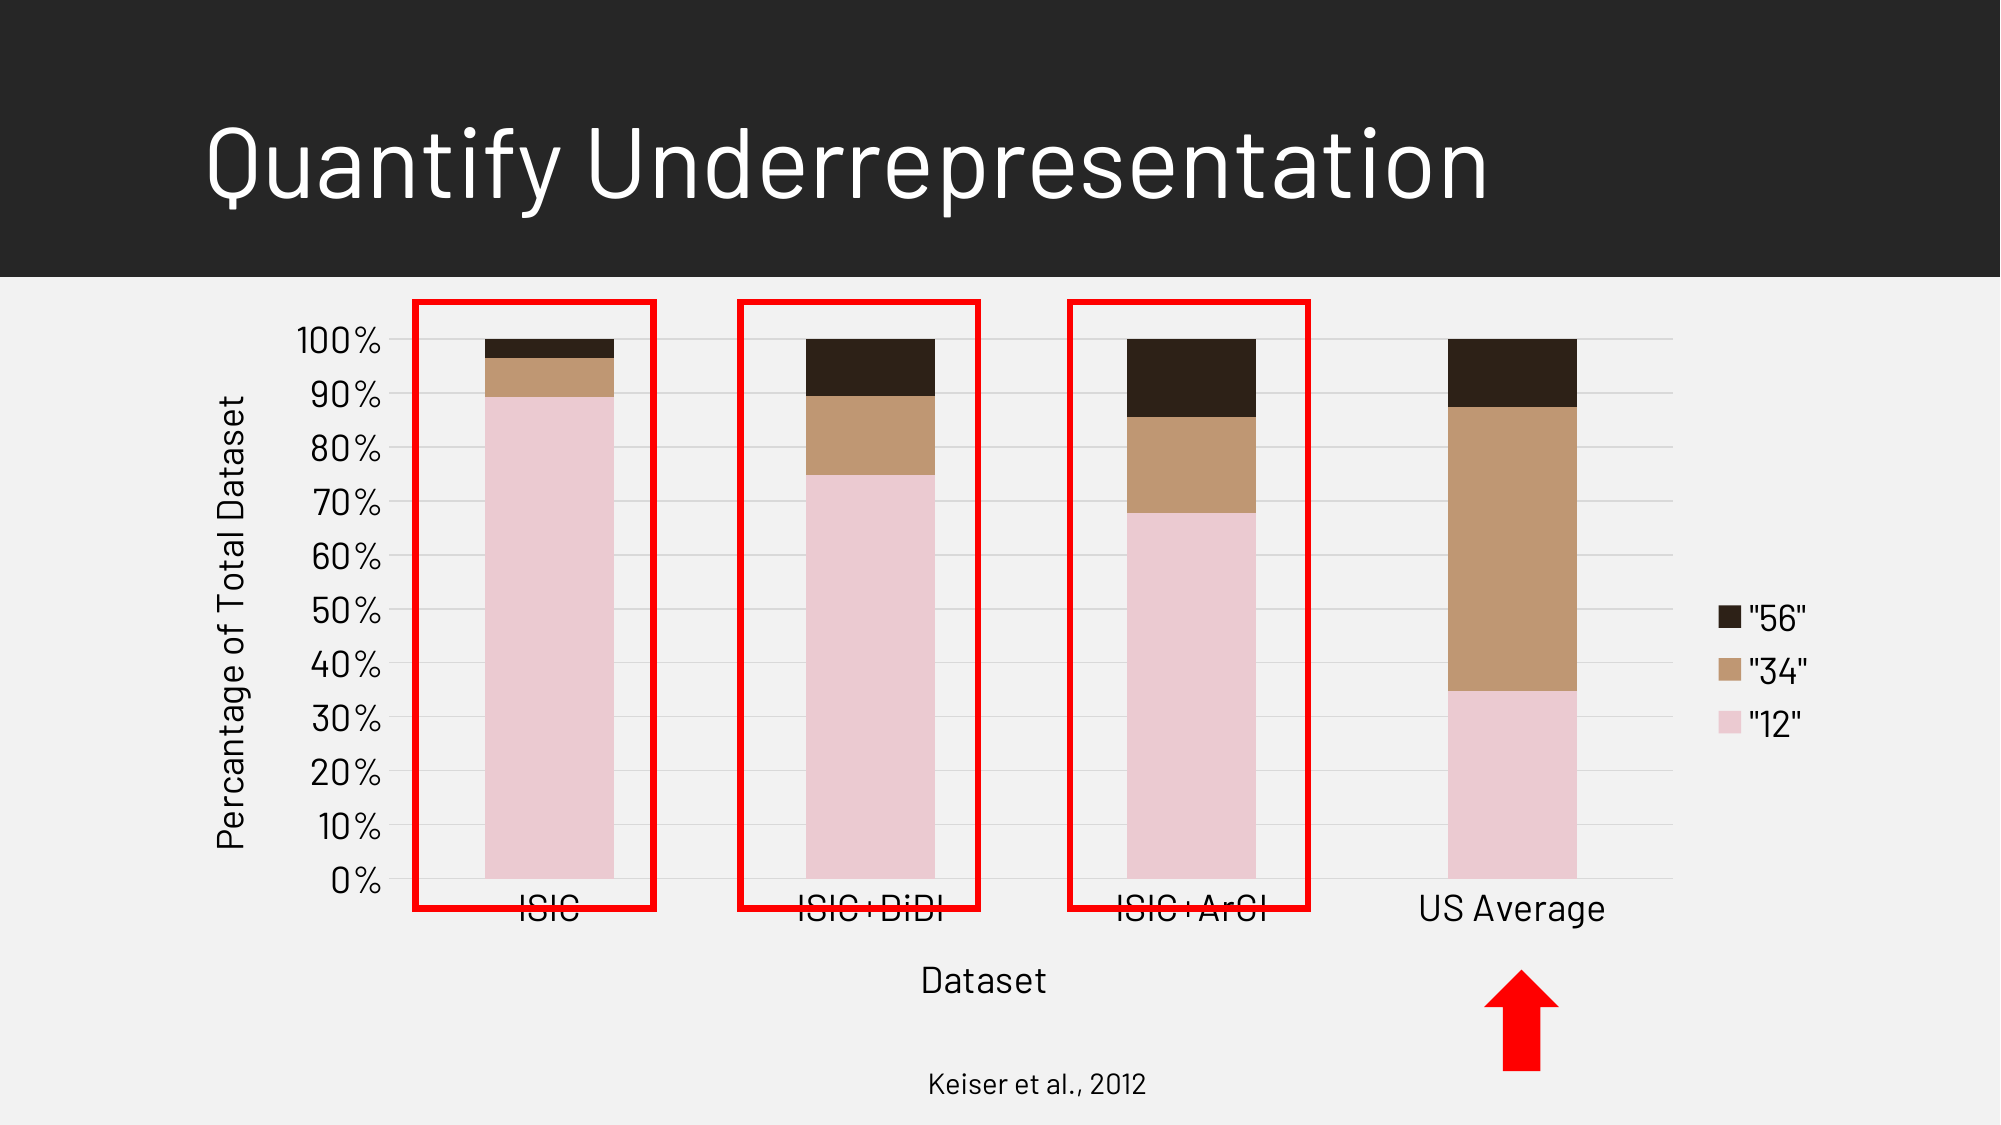

# Quantify Underrepresentation

### Chart

| Category | "12" | "34" | "56" |
|---|---|---|---|
| ISIC | 0.8917004048582996 | 0.07236842105263158 | 0.035931174089068825 |
| ISIC+DiDI | 0.7484802431610942 | 0.1458966565349544 | 0.10562310030395136 |
| ISIC+ArGI | 0.6778115501519757 | 0.17819148936170212 | 0.14399696048632218 |
| US Average | 0.34700000000000003 | 0.527 | 0.126 |

Keiser et al., 2012